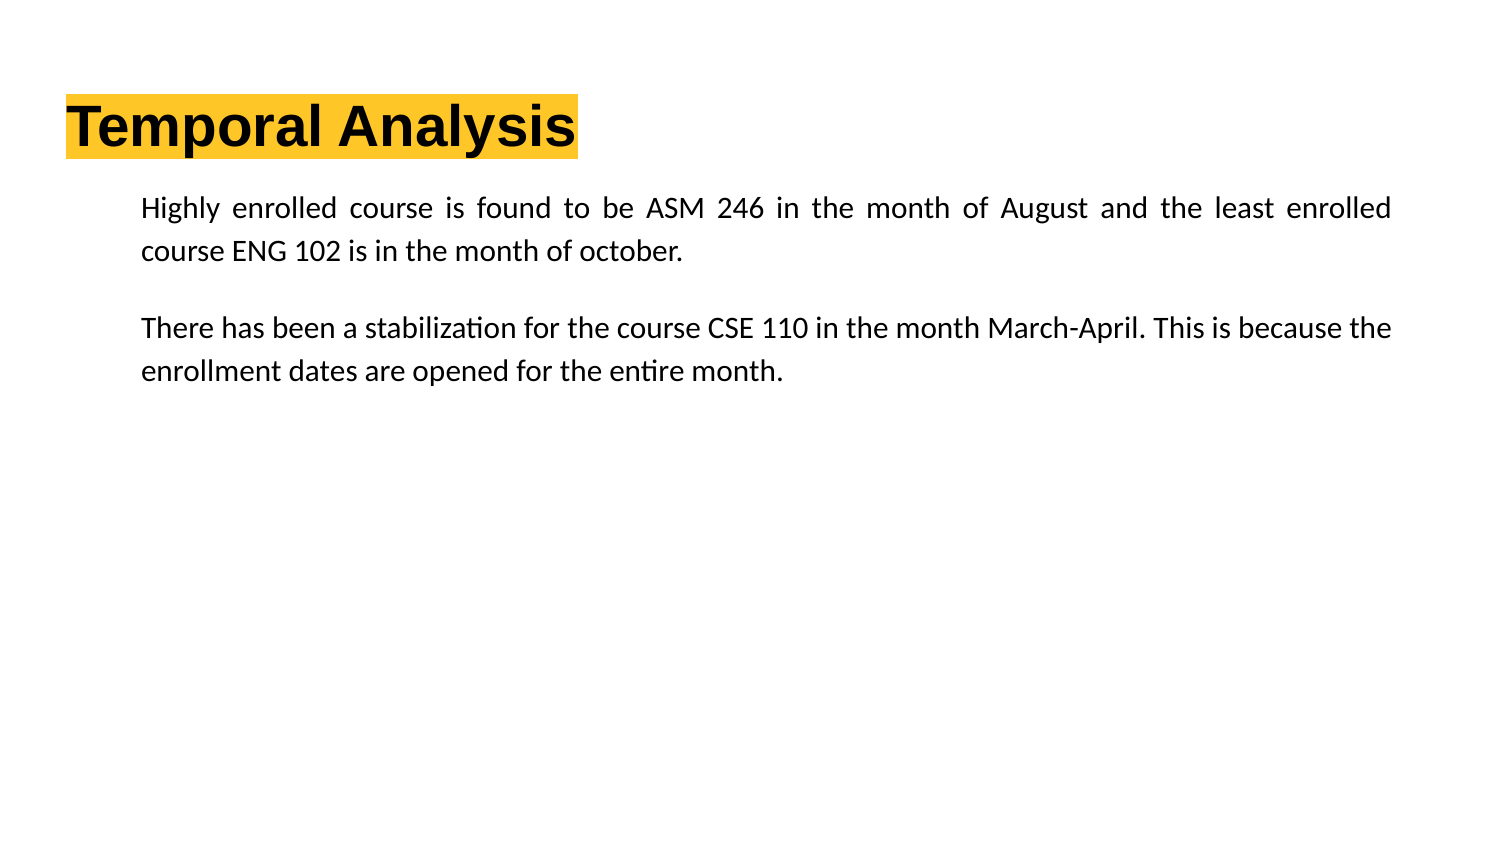

# Temporal Analysis
Highly enrolled course is found to be ASM 246 in the month of August and the least enrolled course ENG 102 is in the month of october.
There has been a stabilization for the course CSE 110 in the month March-April. This is because the enrollment dates are opened for the entire month.